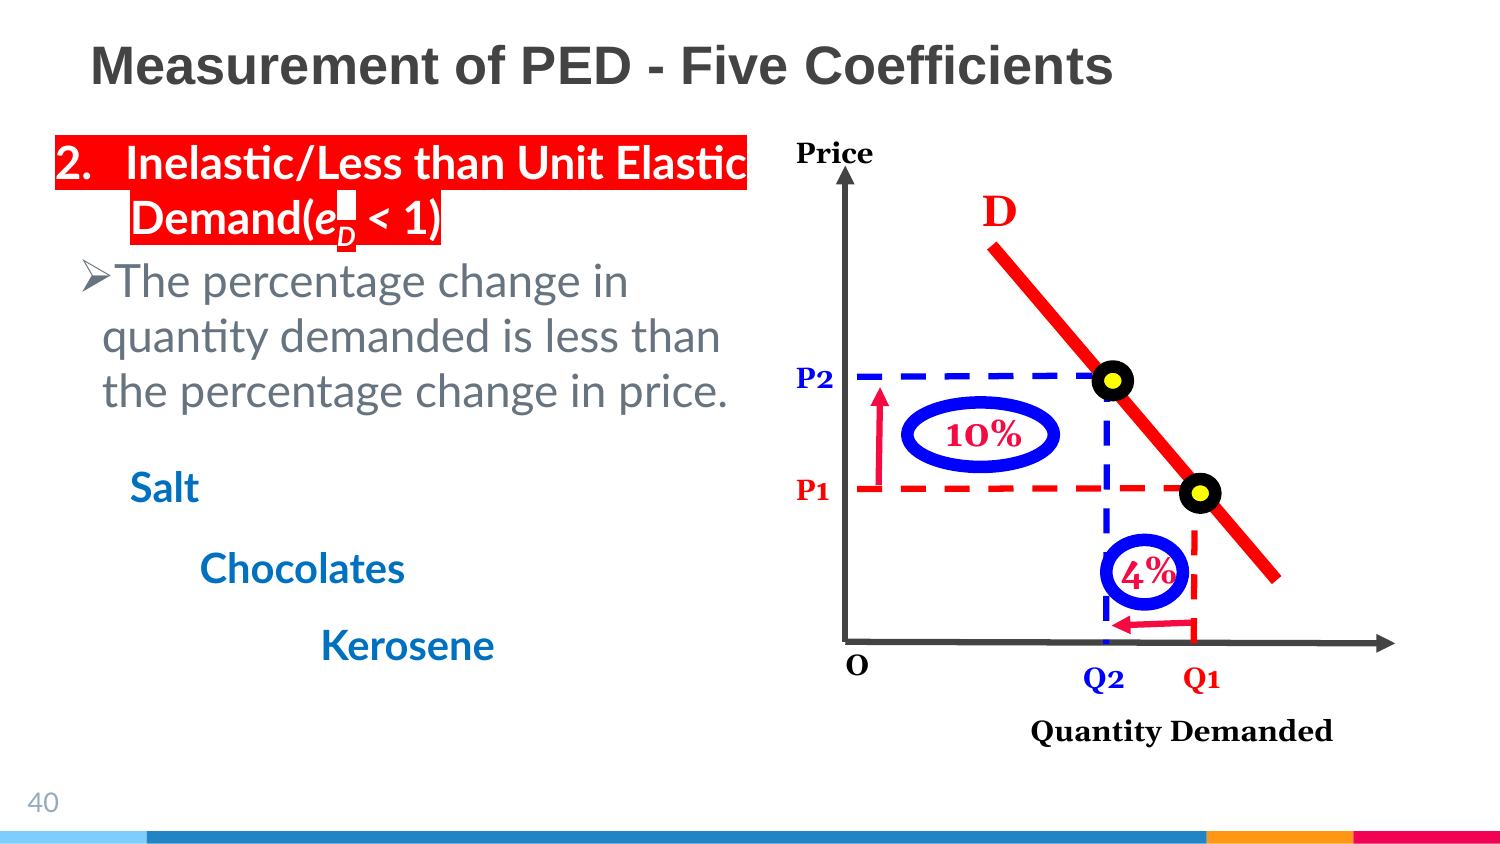

# Measurement of PED - Five Coefficients
2.   Inelastic/Less than Unit Elastic Demand(eD < 1)
The percentage change in quantity demanded is less than the percentage change in price.

Price
D
P2

10%

Salt
P1

Chocolates
4%

Kerosene
O
Q2
Q1
Quantity Demanded
40